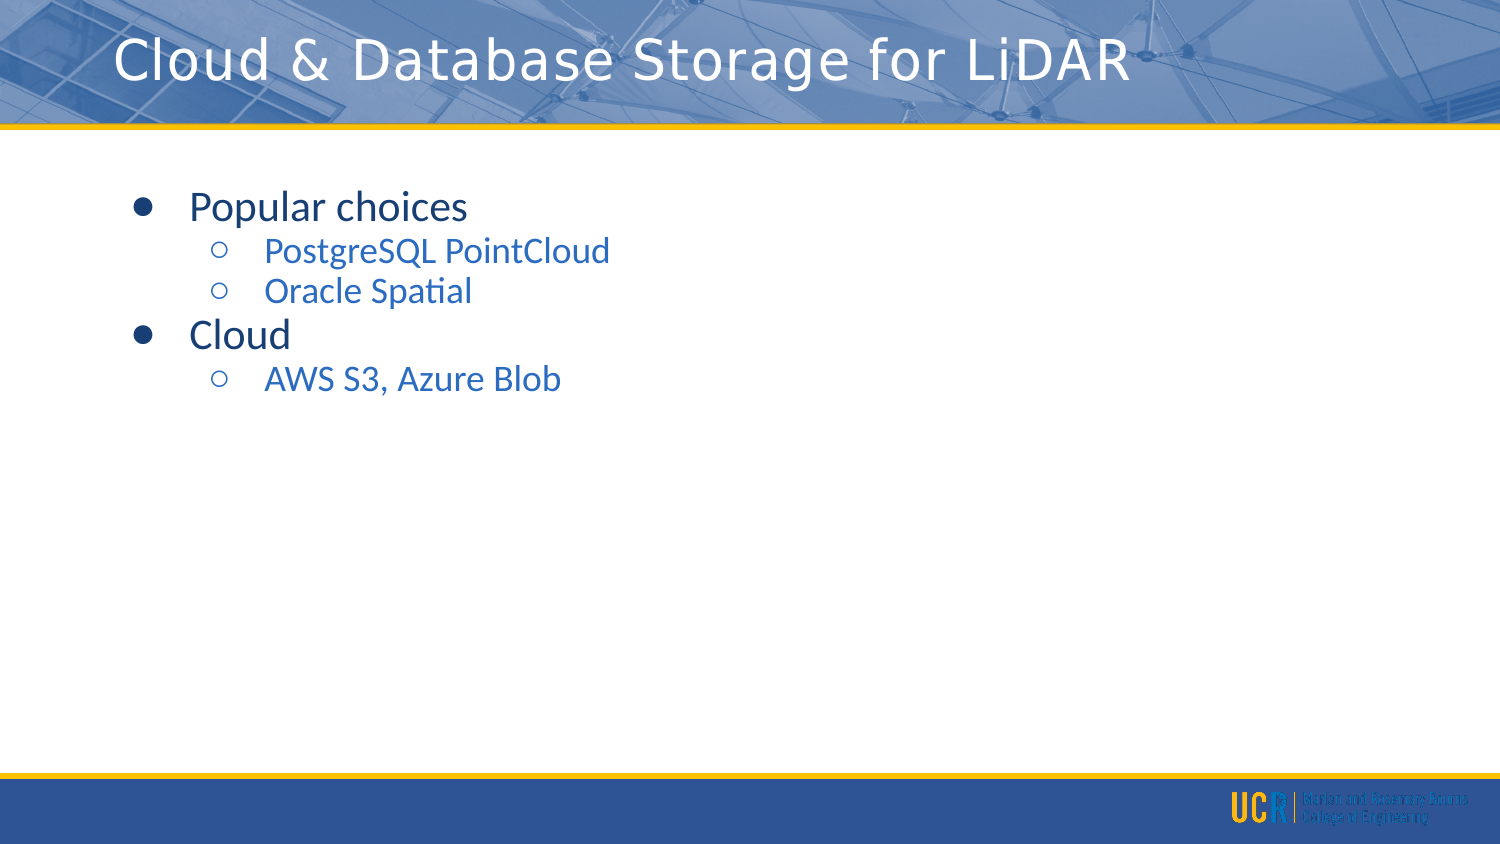

# Cloud & Database Storage for LiDAR
Popular choices
PostgreSQL PointCloud
Oracle Spatial
Cloud
AWS S3, Azure Blob